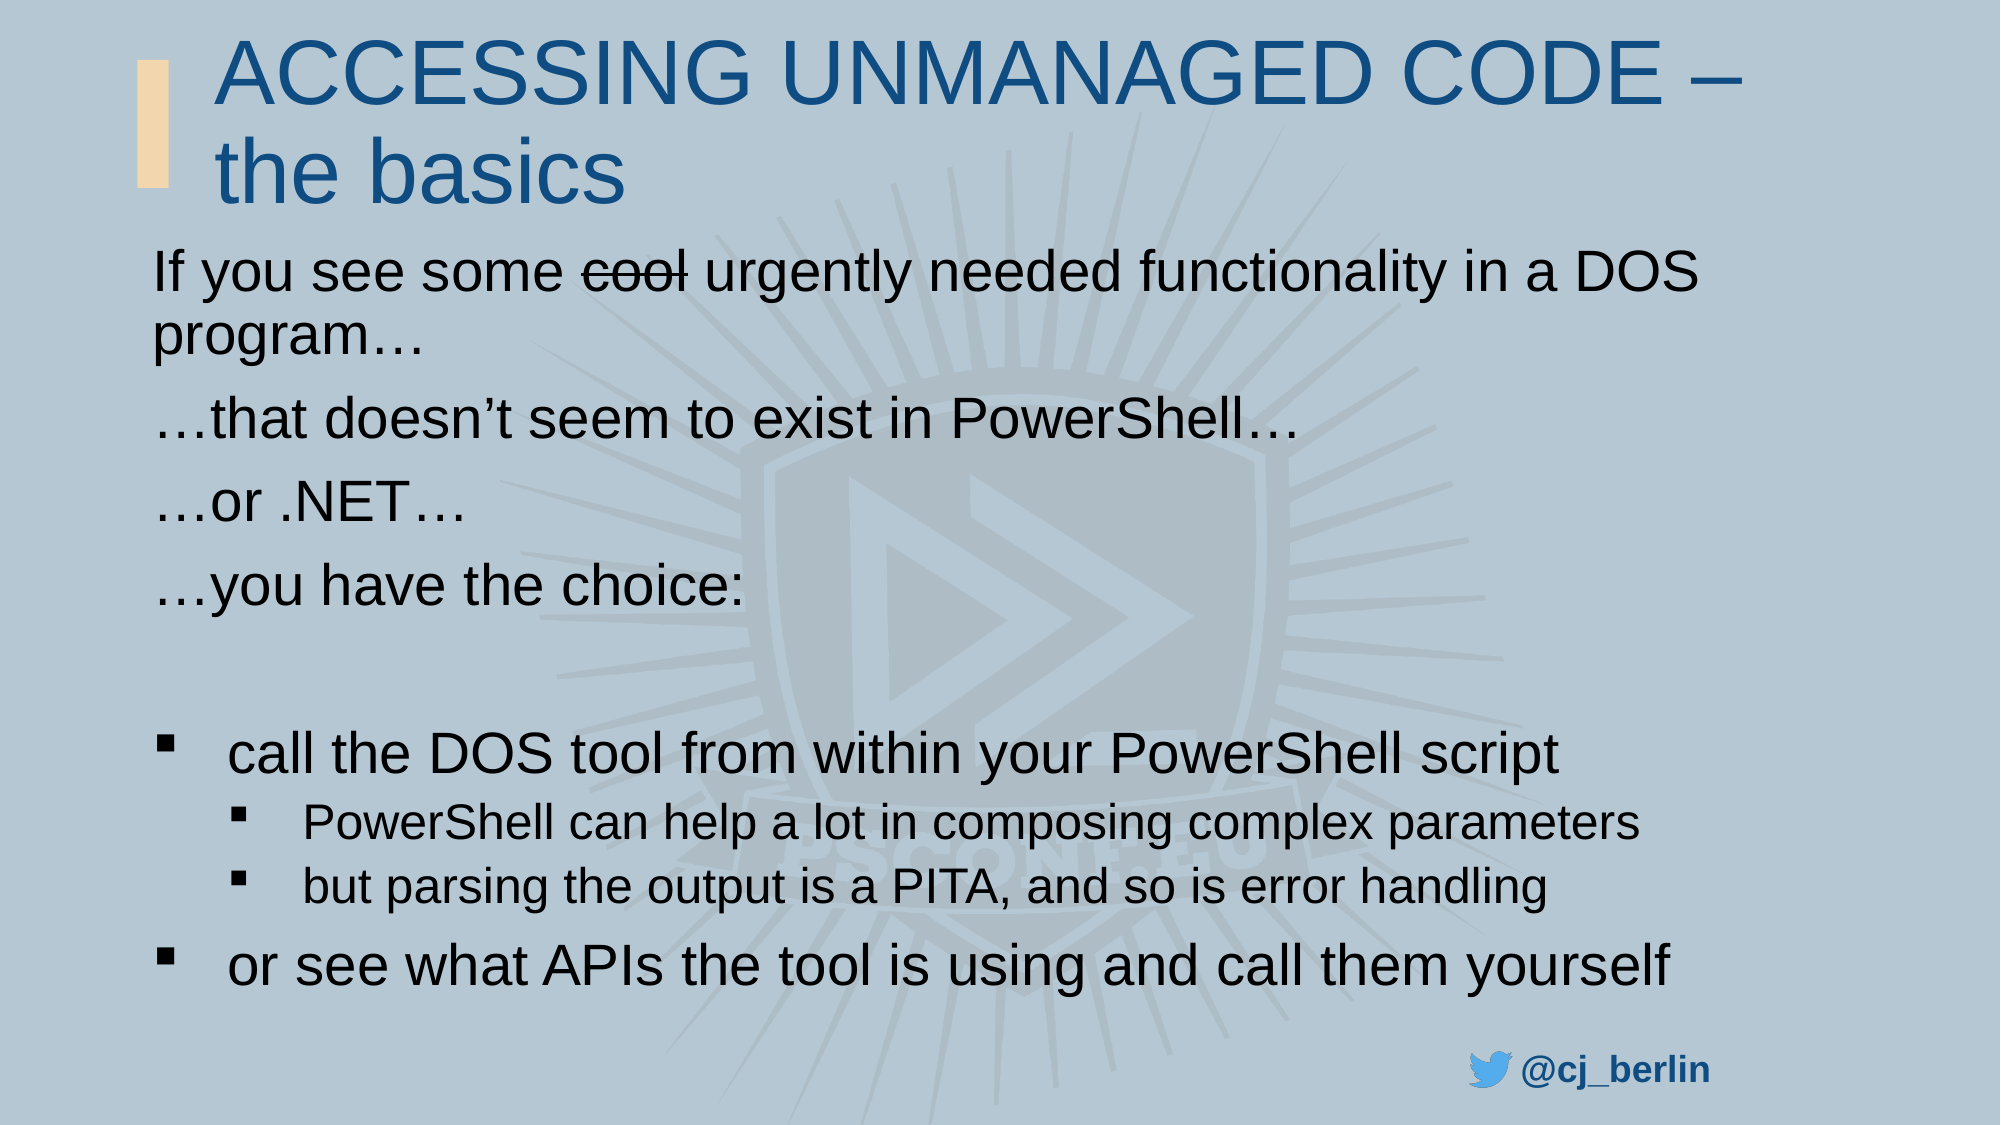

# ACCESSING UNMANAGED CODE – the basics
If you see some cool urgently needed functionality in a DOS program…
…that doesn’t seem to exist in PowerShell…
…or .NET…
…you have the choice:

call the DOS tool from within your PowerShell script
PowerShell can help a lot in composing complex parameters
but parsing the output is a PITA, and so is error handling
or see what APIs the tool is using and call them yourself
@cj_berlin